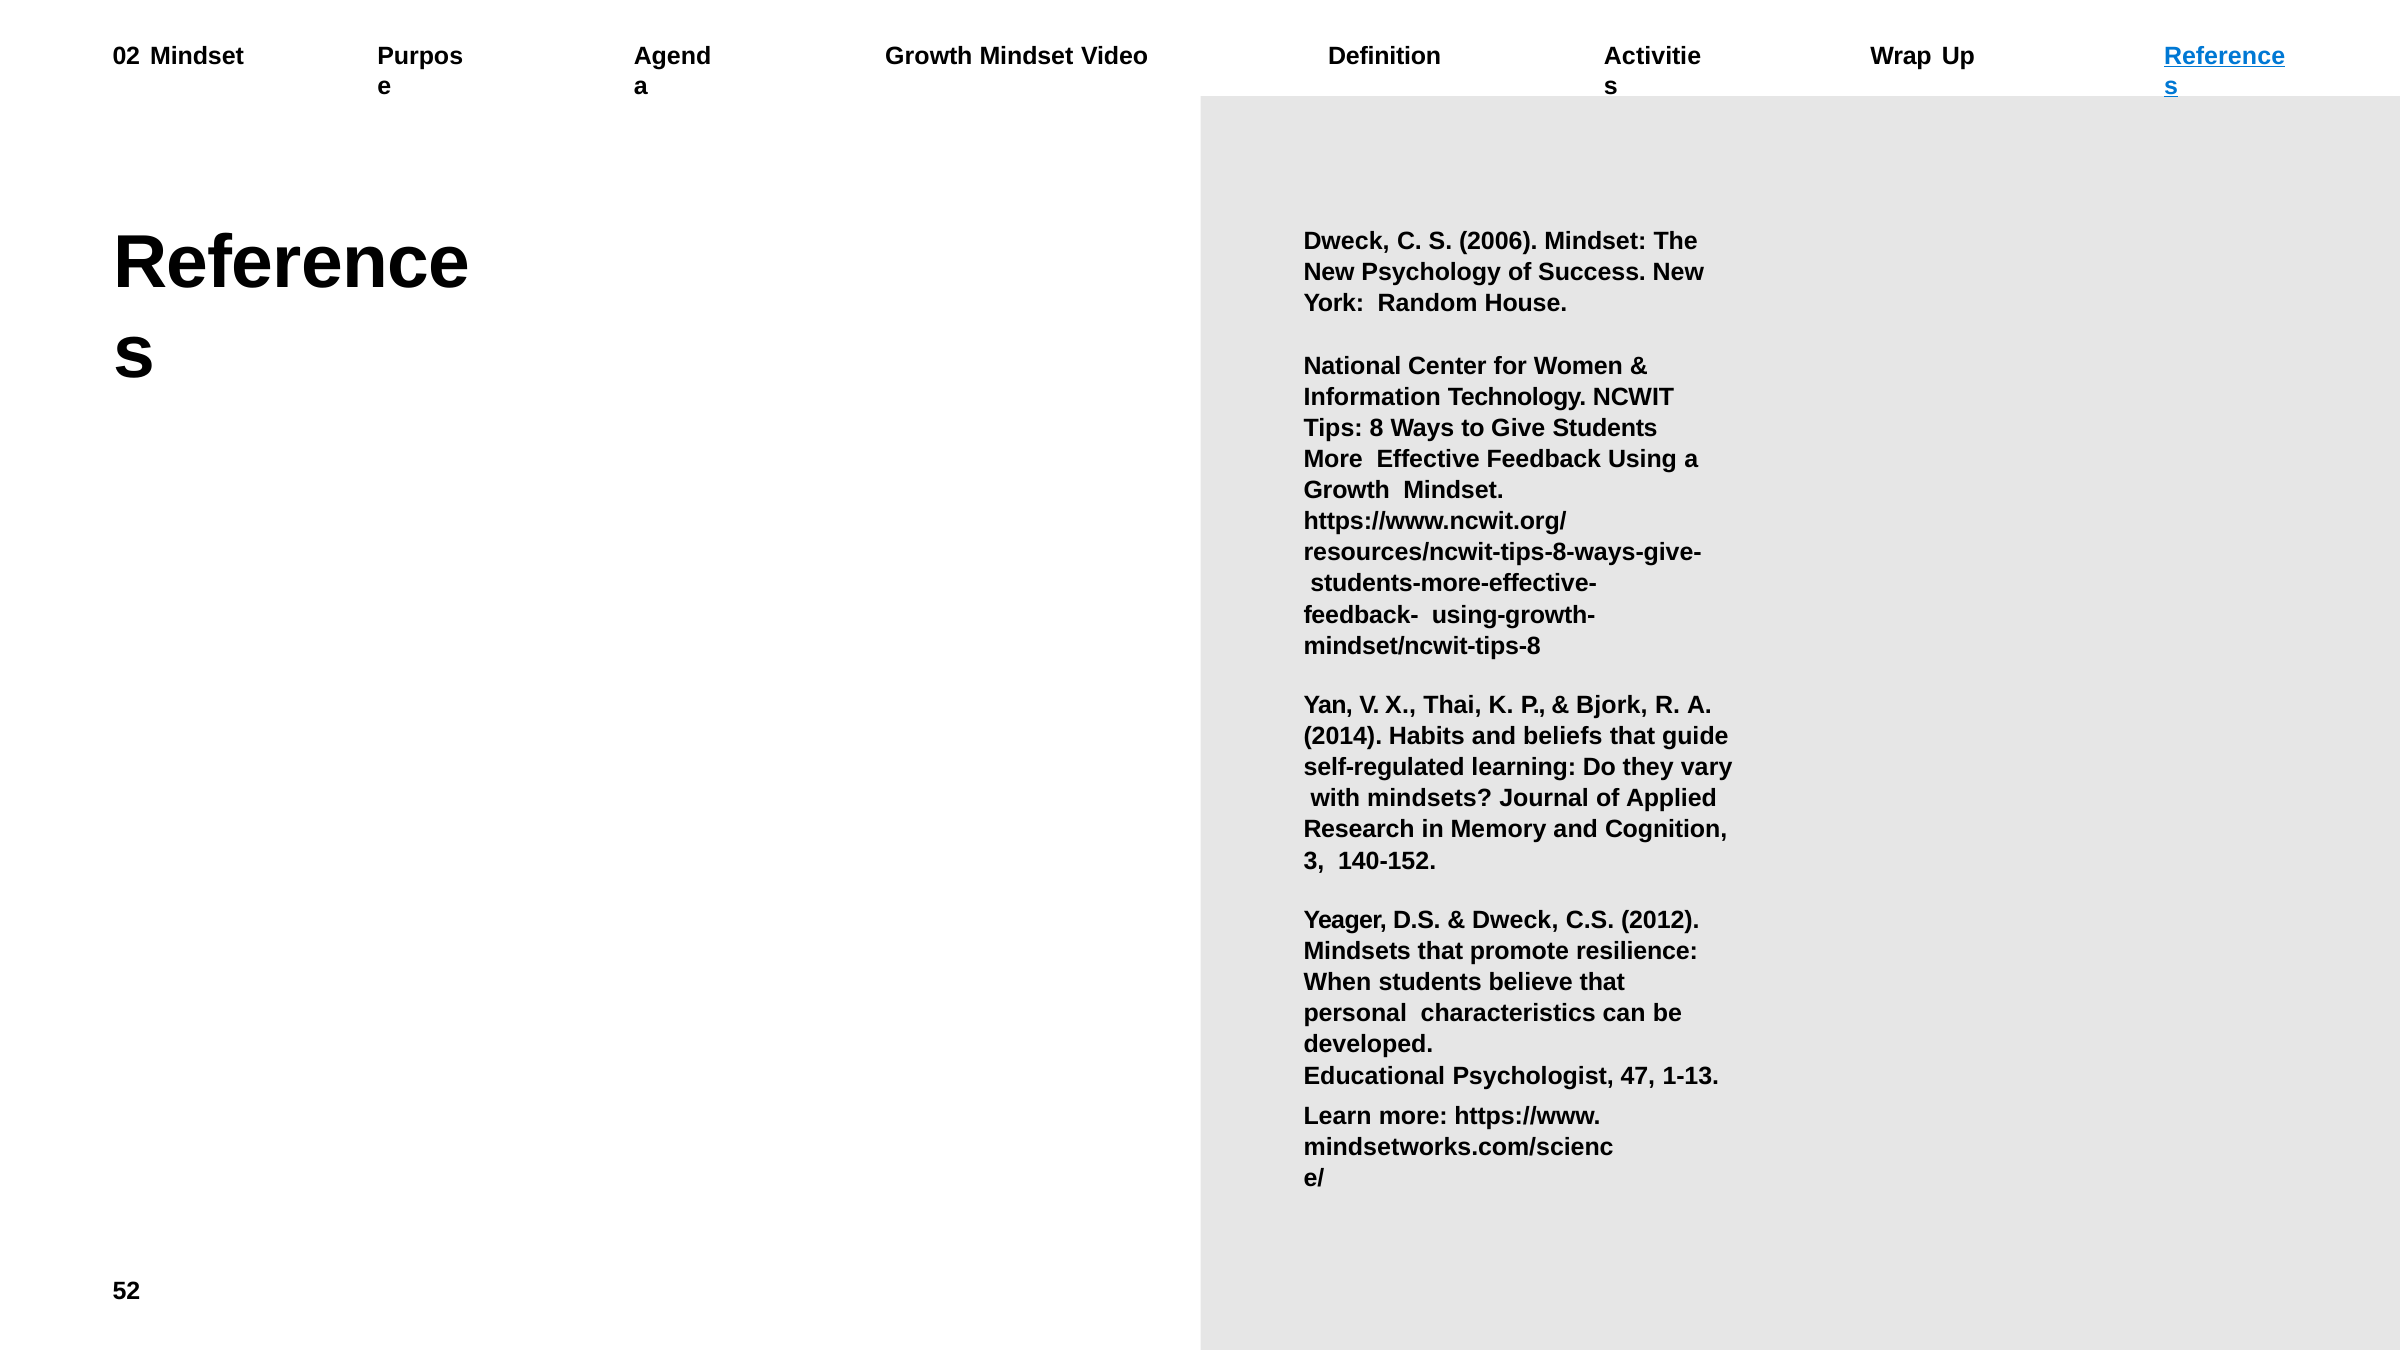

02 Mindset
Purpose
Agenda
Growth Mindset Video
Definition
Activities
Wrap Up
References

References
Dweck, C. S. (2006). Mindset: The
New Psychology of Success. New York:  Random House.
National Center for Women &  Information Technology. NCWIT  Tips: 8 Ways to Give Students More  Effective Feedback Using a Growth  Mindset. https://www.ncwit.org/  resources/ncwit-tips-8-ways-give-  students-more-effective-feedback-  using-growth-mindset/ncwit-tips-8

Yan, V. X., Thai, K. P., & Bjork, R. A.  (2014). Habits and beliefs that guide  self-regulated learning: Do they vary  with mindsets? Journal of Applied  Research in Memory and Cognition, 3,  140-152.

Yeager, D.S. & Dweck, C.S. (2012).  Mindsets that promote resilience:  When students believe that personal  characteristics can be developed.
Educational Psychologist, 47, 1-13.
Learn more: https://www.  mindsetworks.com/science/
52